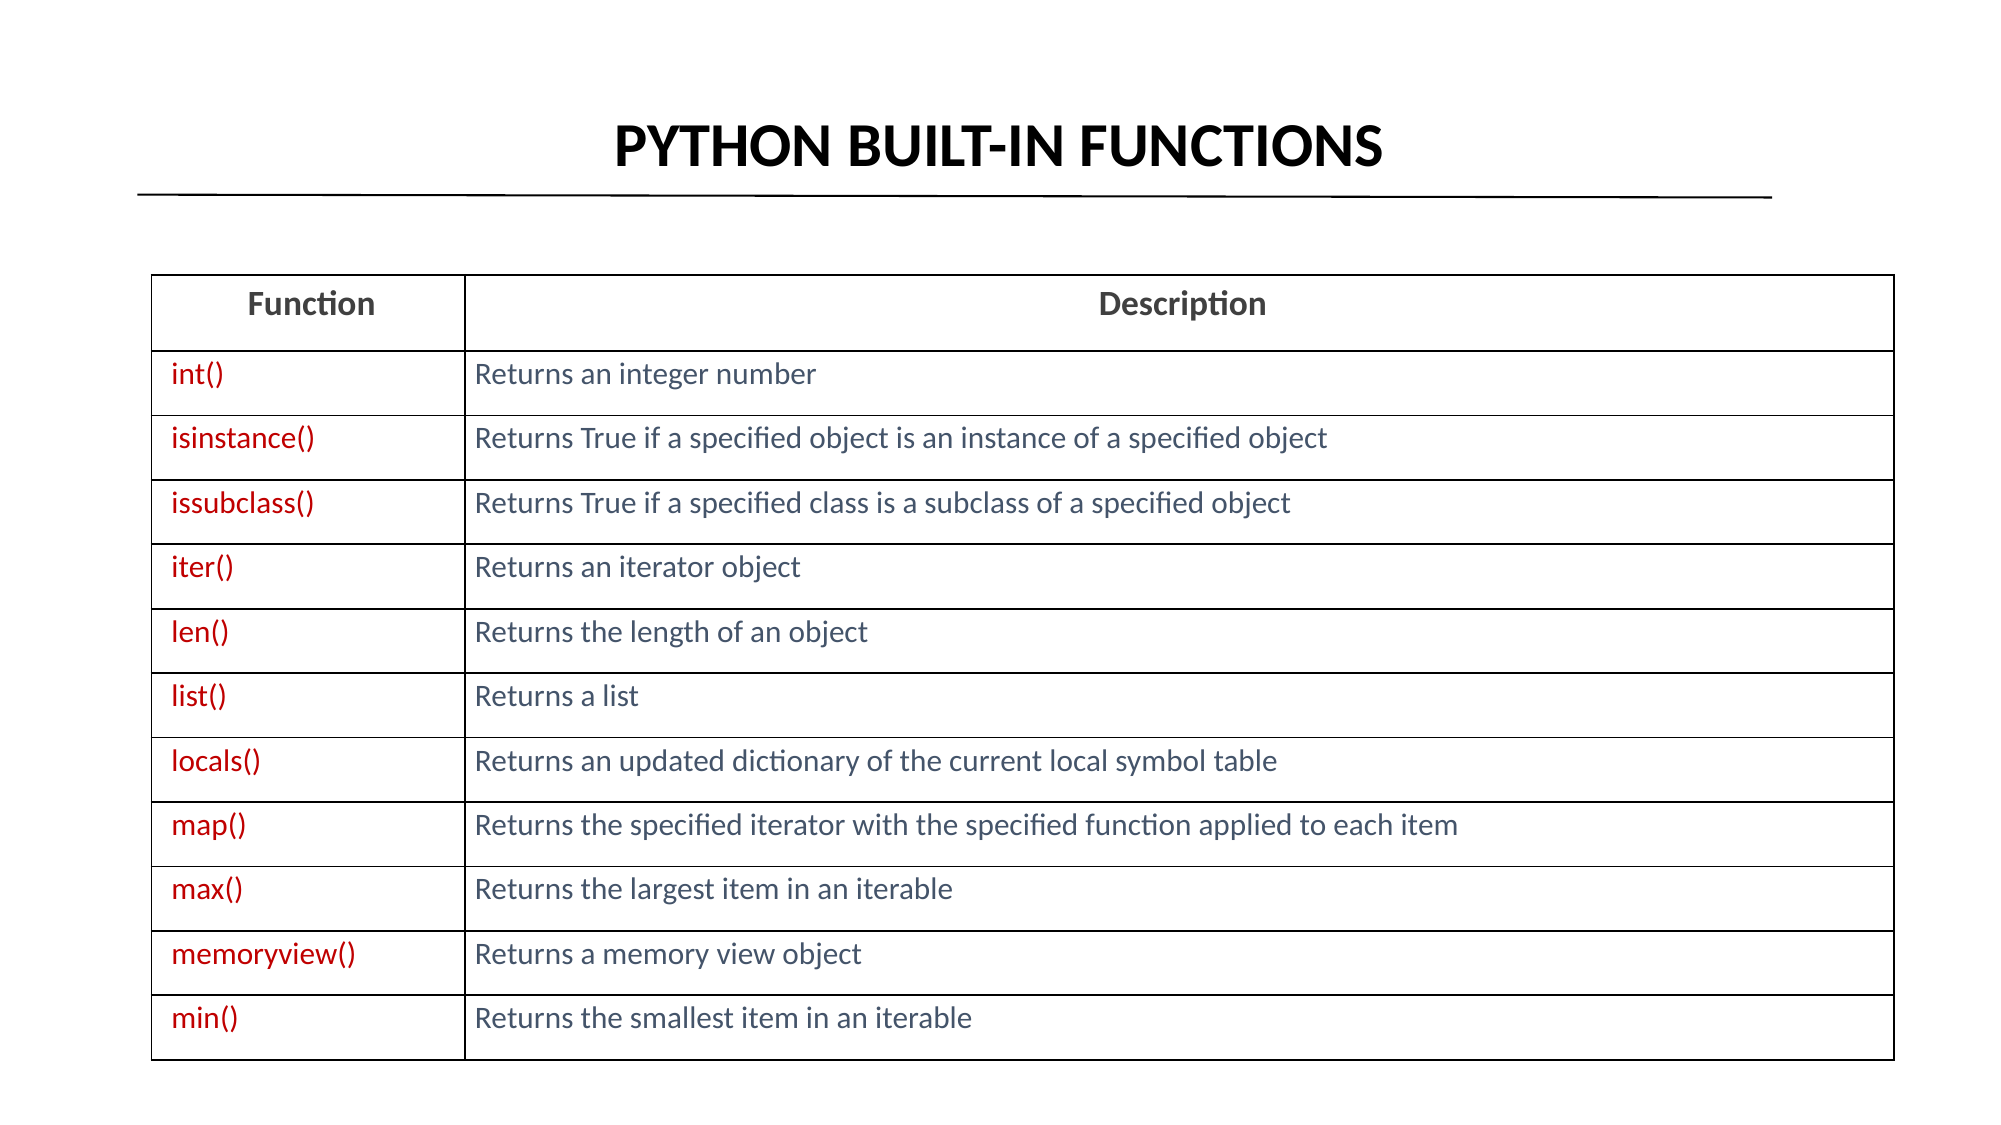

PYTHON BUILT-IN FUNCTIONS
| Function | Description |
| --- | --- |
| int() | Returns an integer number |
| isinstance() | Returns True if a specified object is an instance of a specified object |
| issubclass() | Returns True if a specified class is a subclass of a specified object |
| iter() | Returns an iterator object |
| len() | Returns the length of an object |
| list() | Returns a list |
| locals() | Returns an updated dictionary of the current local symbol table |
| map() | Returns the specified iterator with the specified function applied to each item |
| max() | Returns the largest item in an iterable |
| memoryview() | Returns a memory view object |
| min() | Returns the smallest item in an iterable |